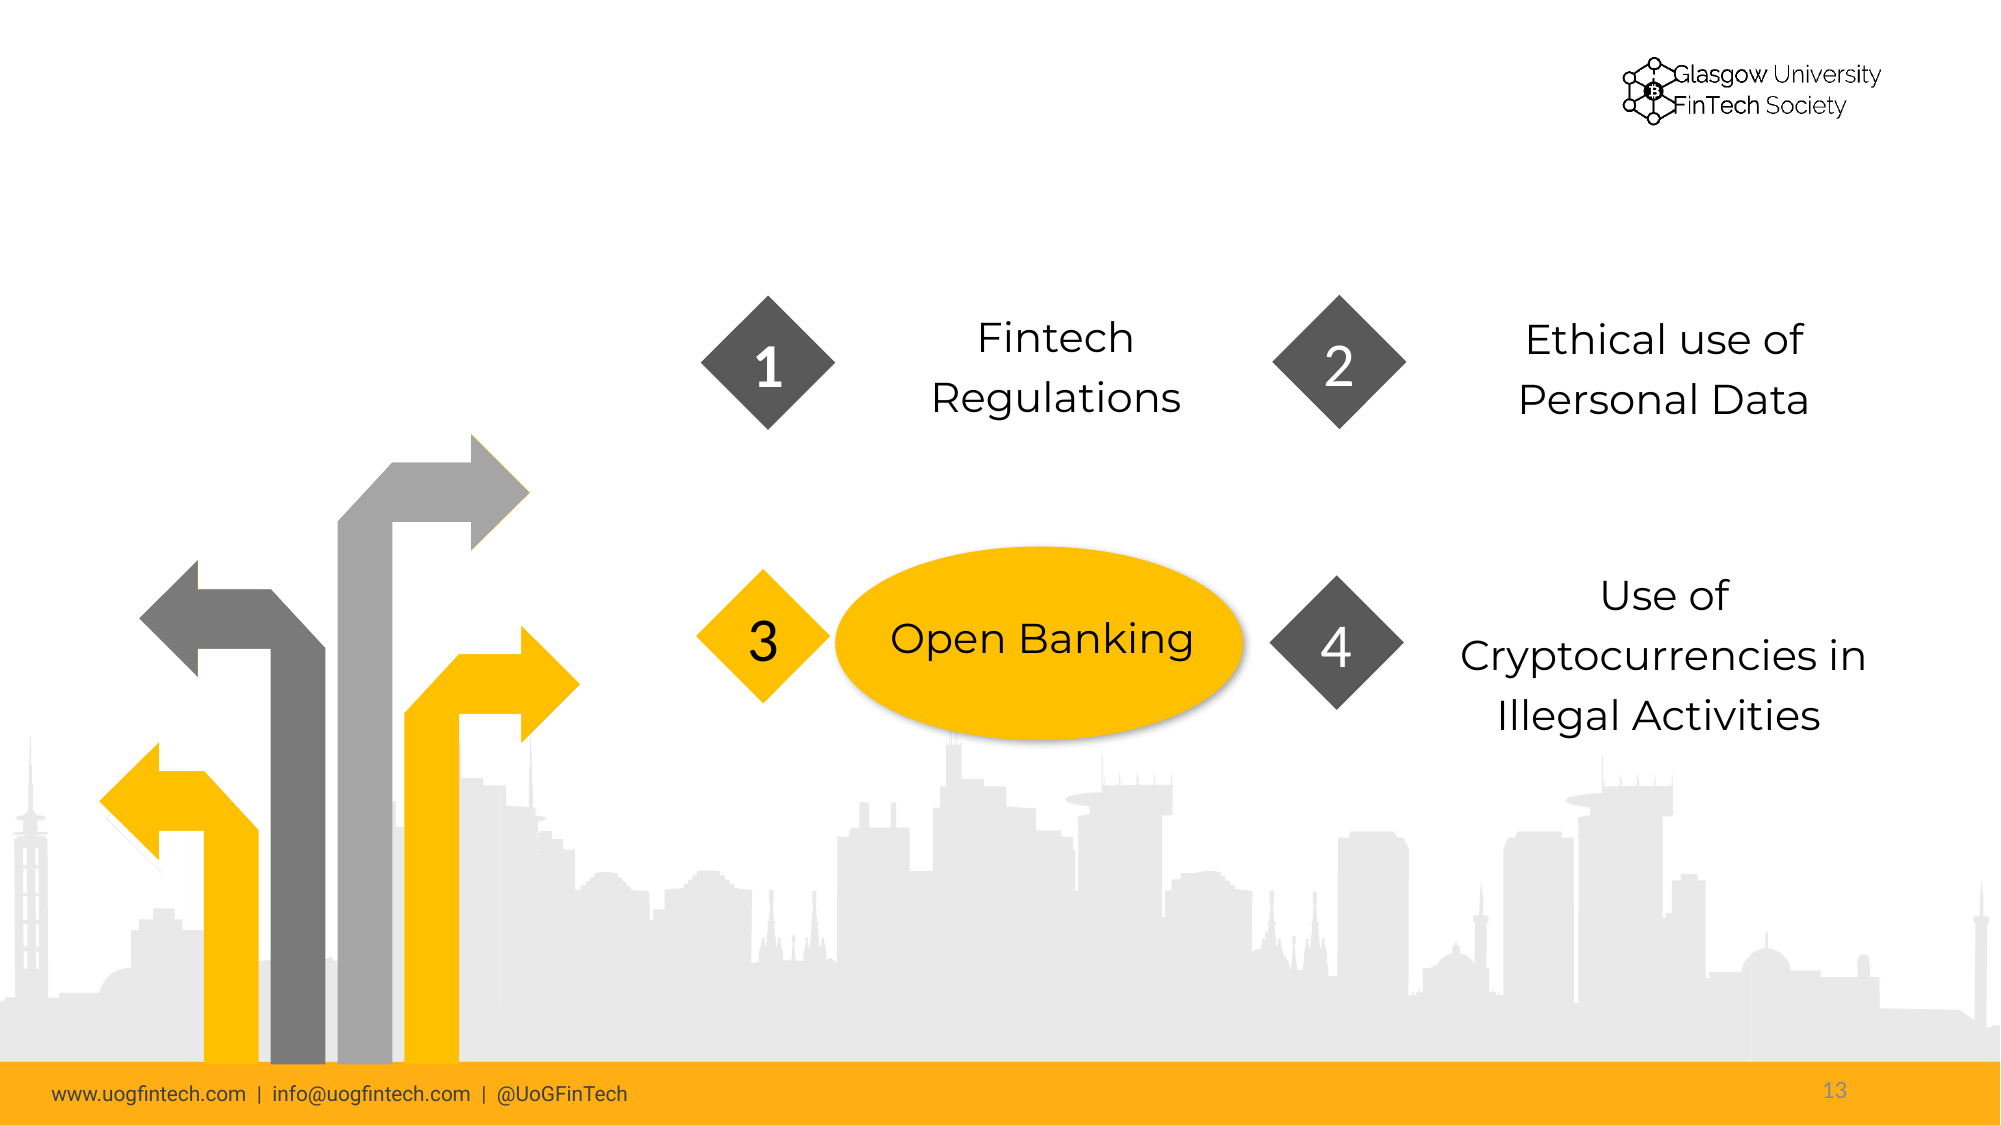

#
2
1
Fintech Regulations
Ethical use of Personal Data

Use of Cryptocurrencies in Illegal Activities
3
4
Open Banking
13